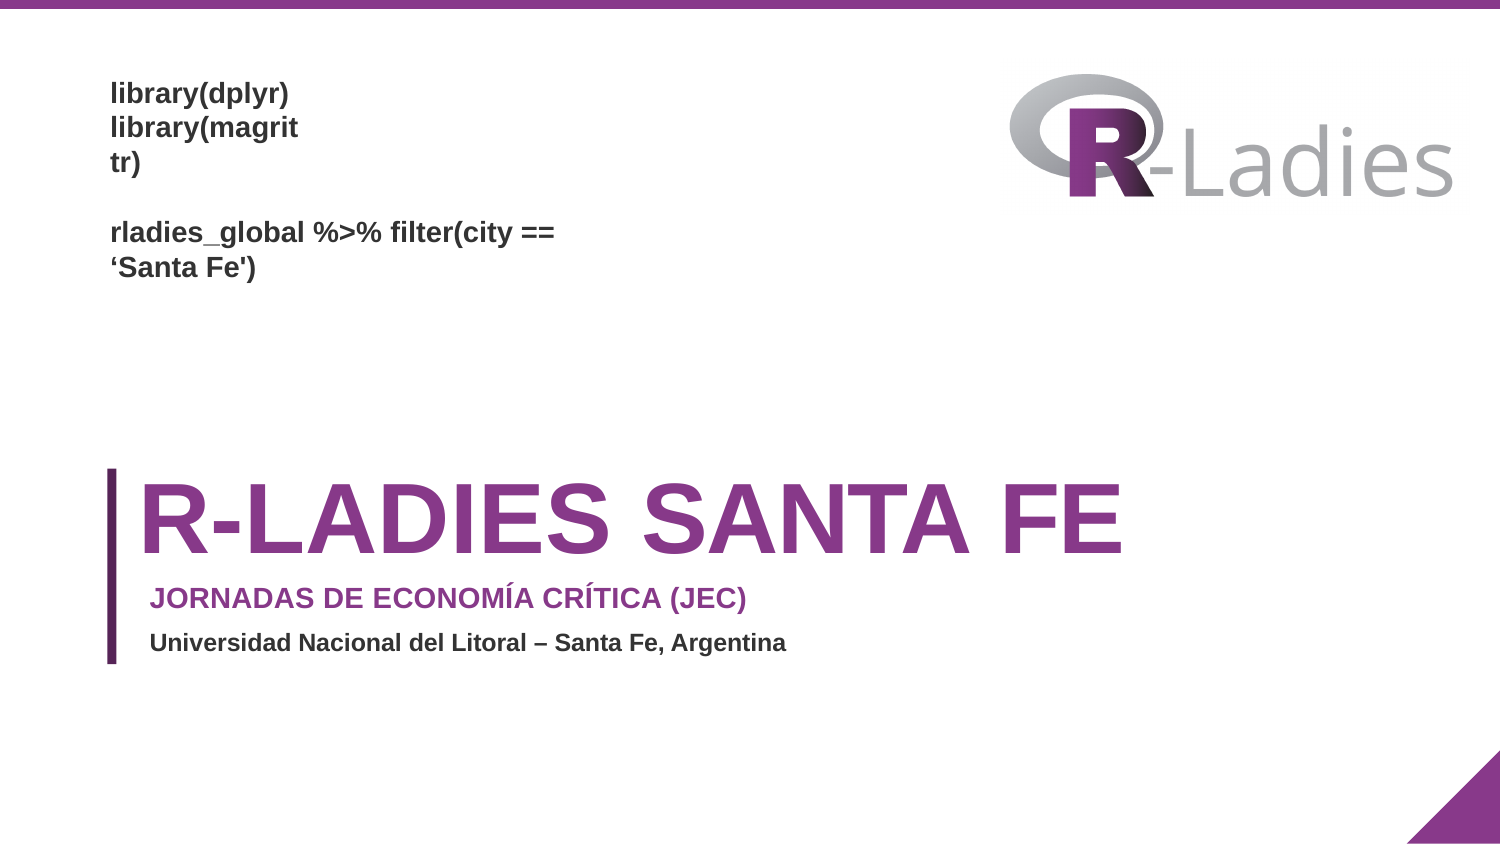

library(dplyr)  library(magrittr)
rladies_global %>% filter(city == ‘Santa Fe')
R-LADIES SANTA FE
JORNADAS DE ECONOMÍA CRÍTICA (JEC)
Universidad Nacional del Litoral – Santa Fe, Argentina